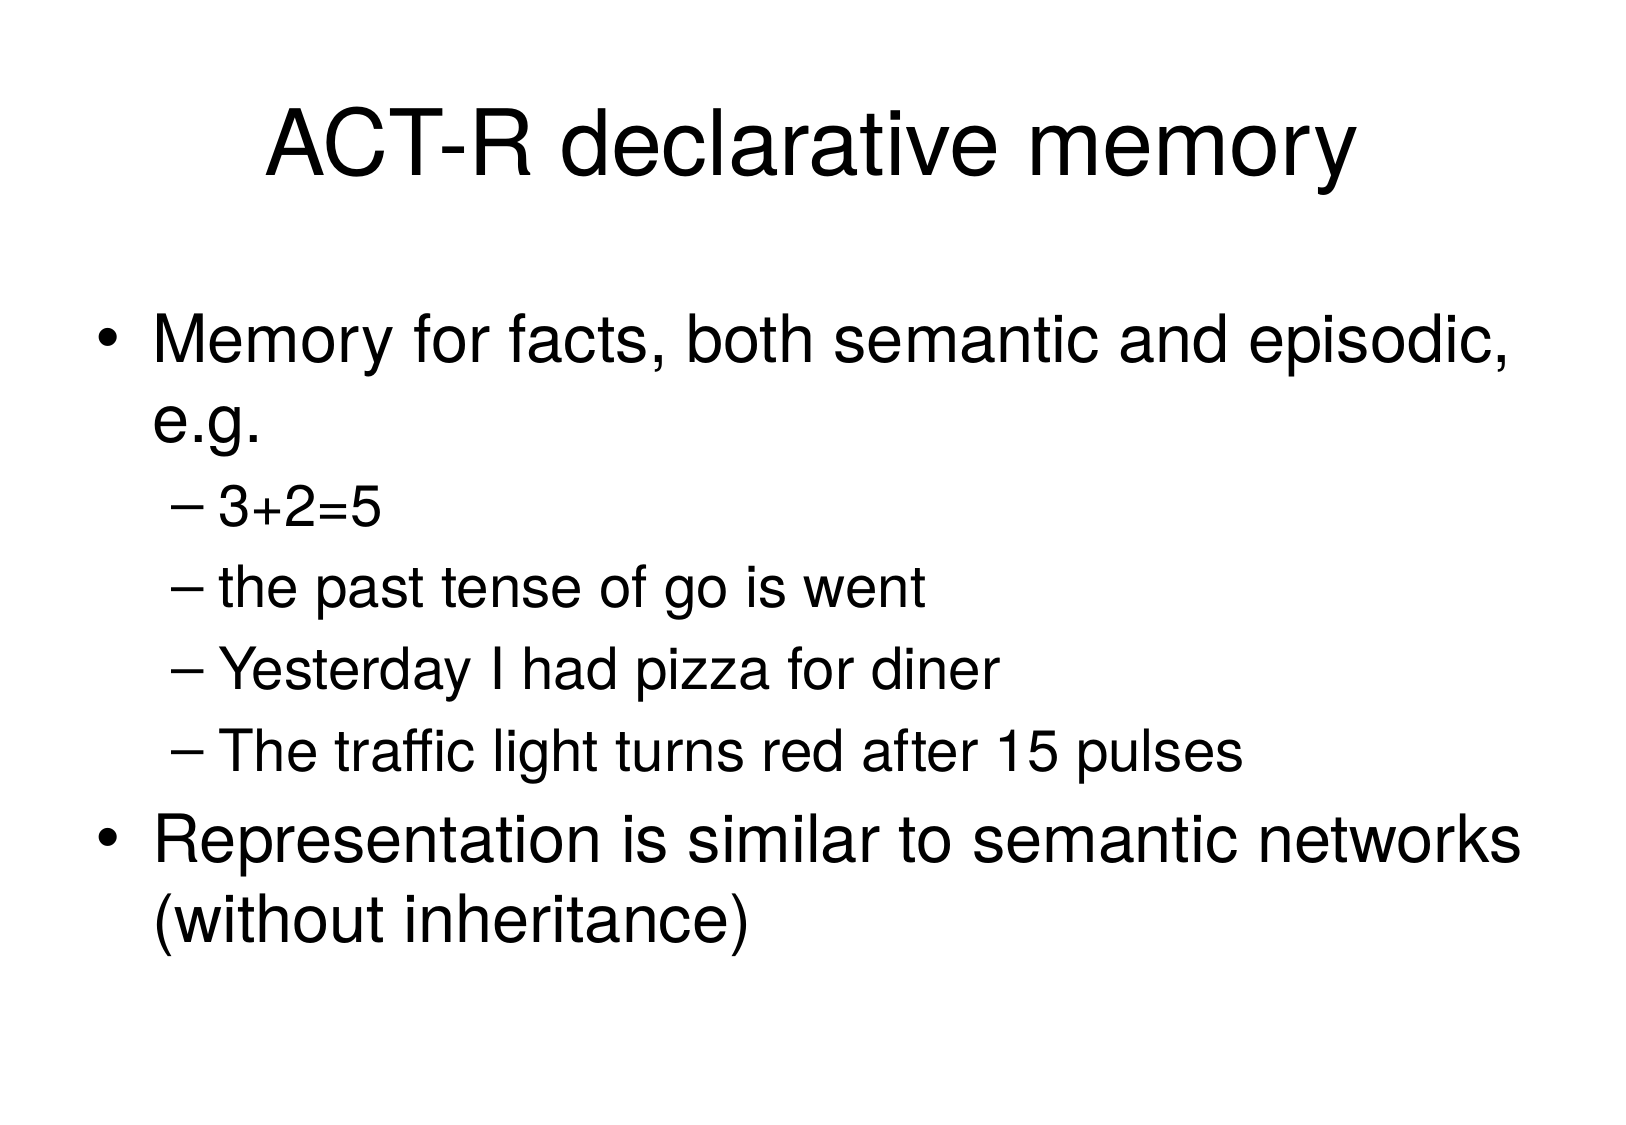

# ACT-R declarative memory
Memory for facts, both semantic and episodic, e.g.
3+2=5
the past tense of go is went
Yesterday I had pizza for diner
The traffic light turns red after 15 pulses
Representation is similar to semantic networks (without inheritance)